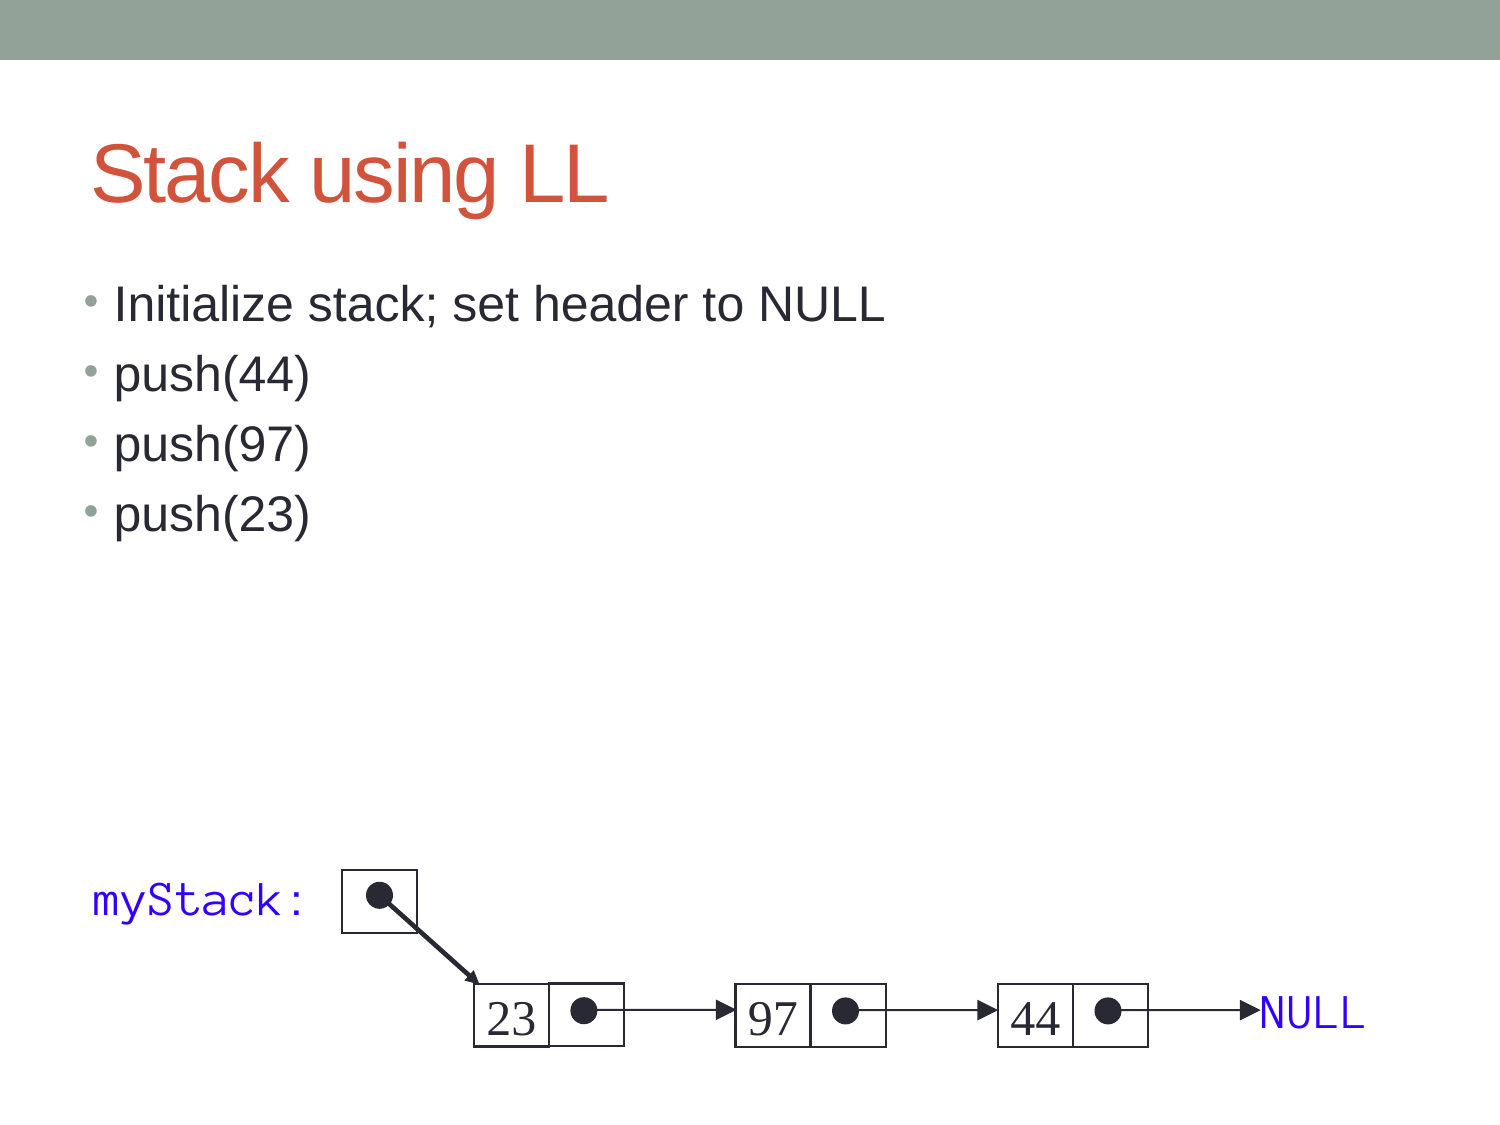

# Stack using LL
Initialize stack; set header to NULL
push(44)
push(97)
push(23)

myStack:

NULL

23

97

44